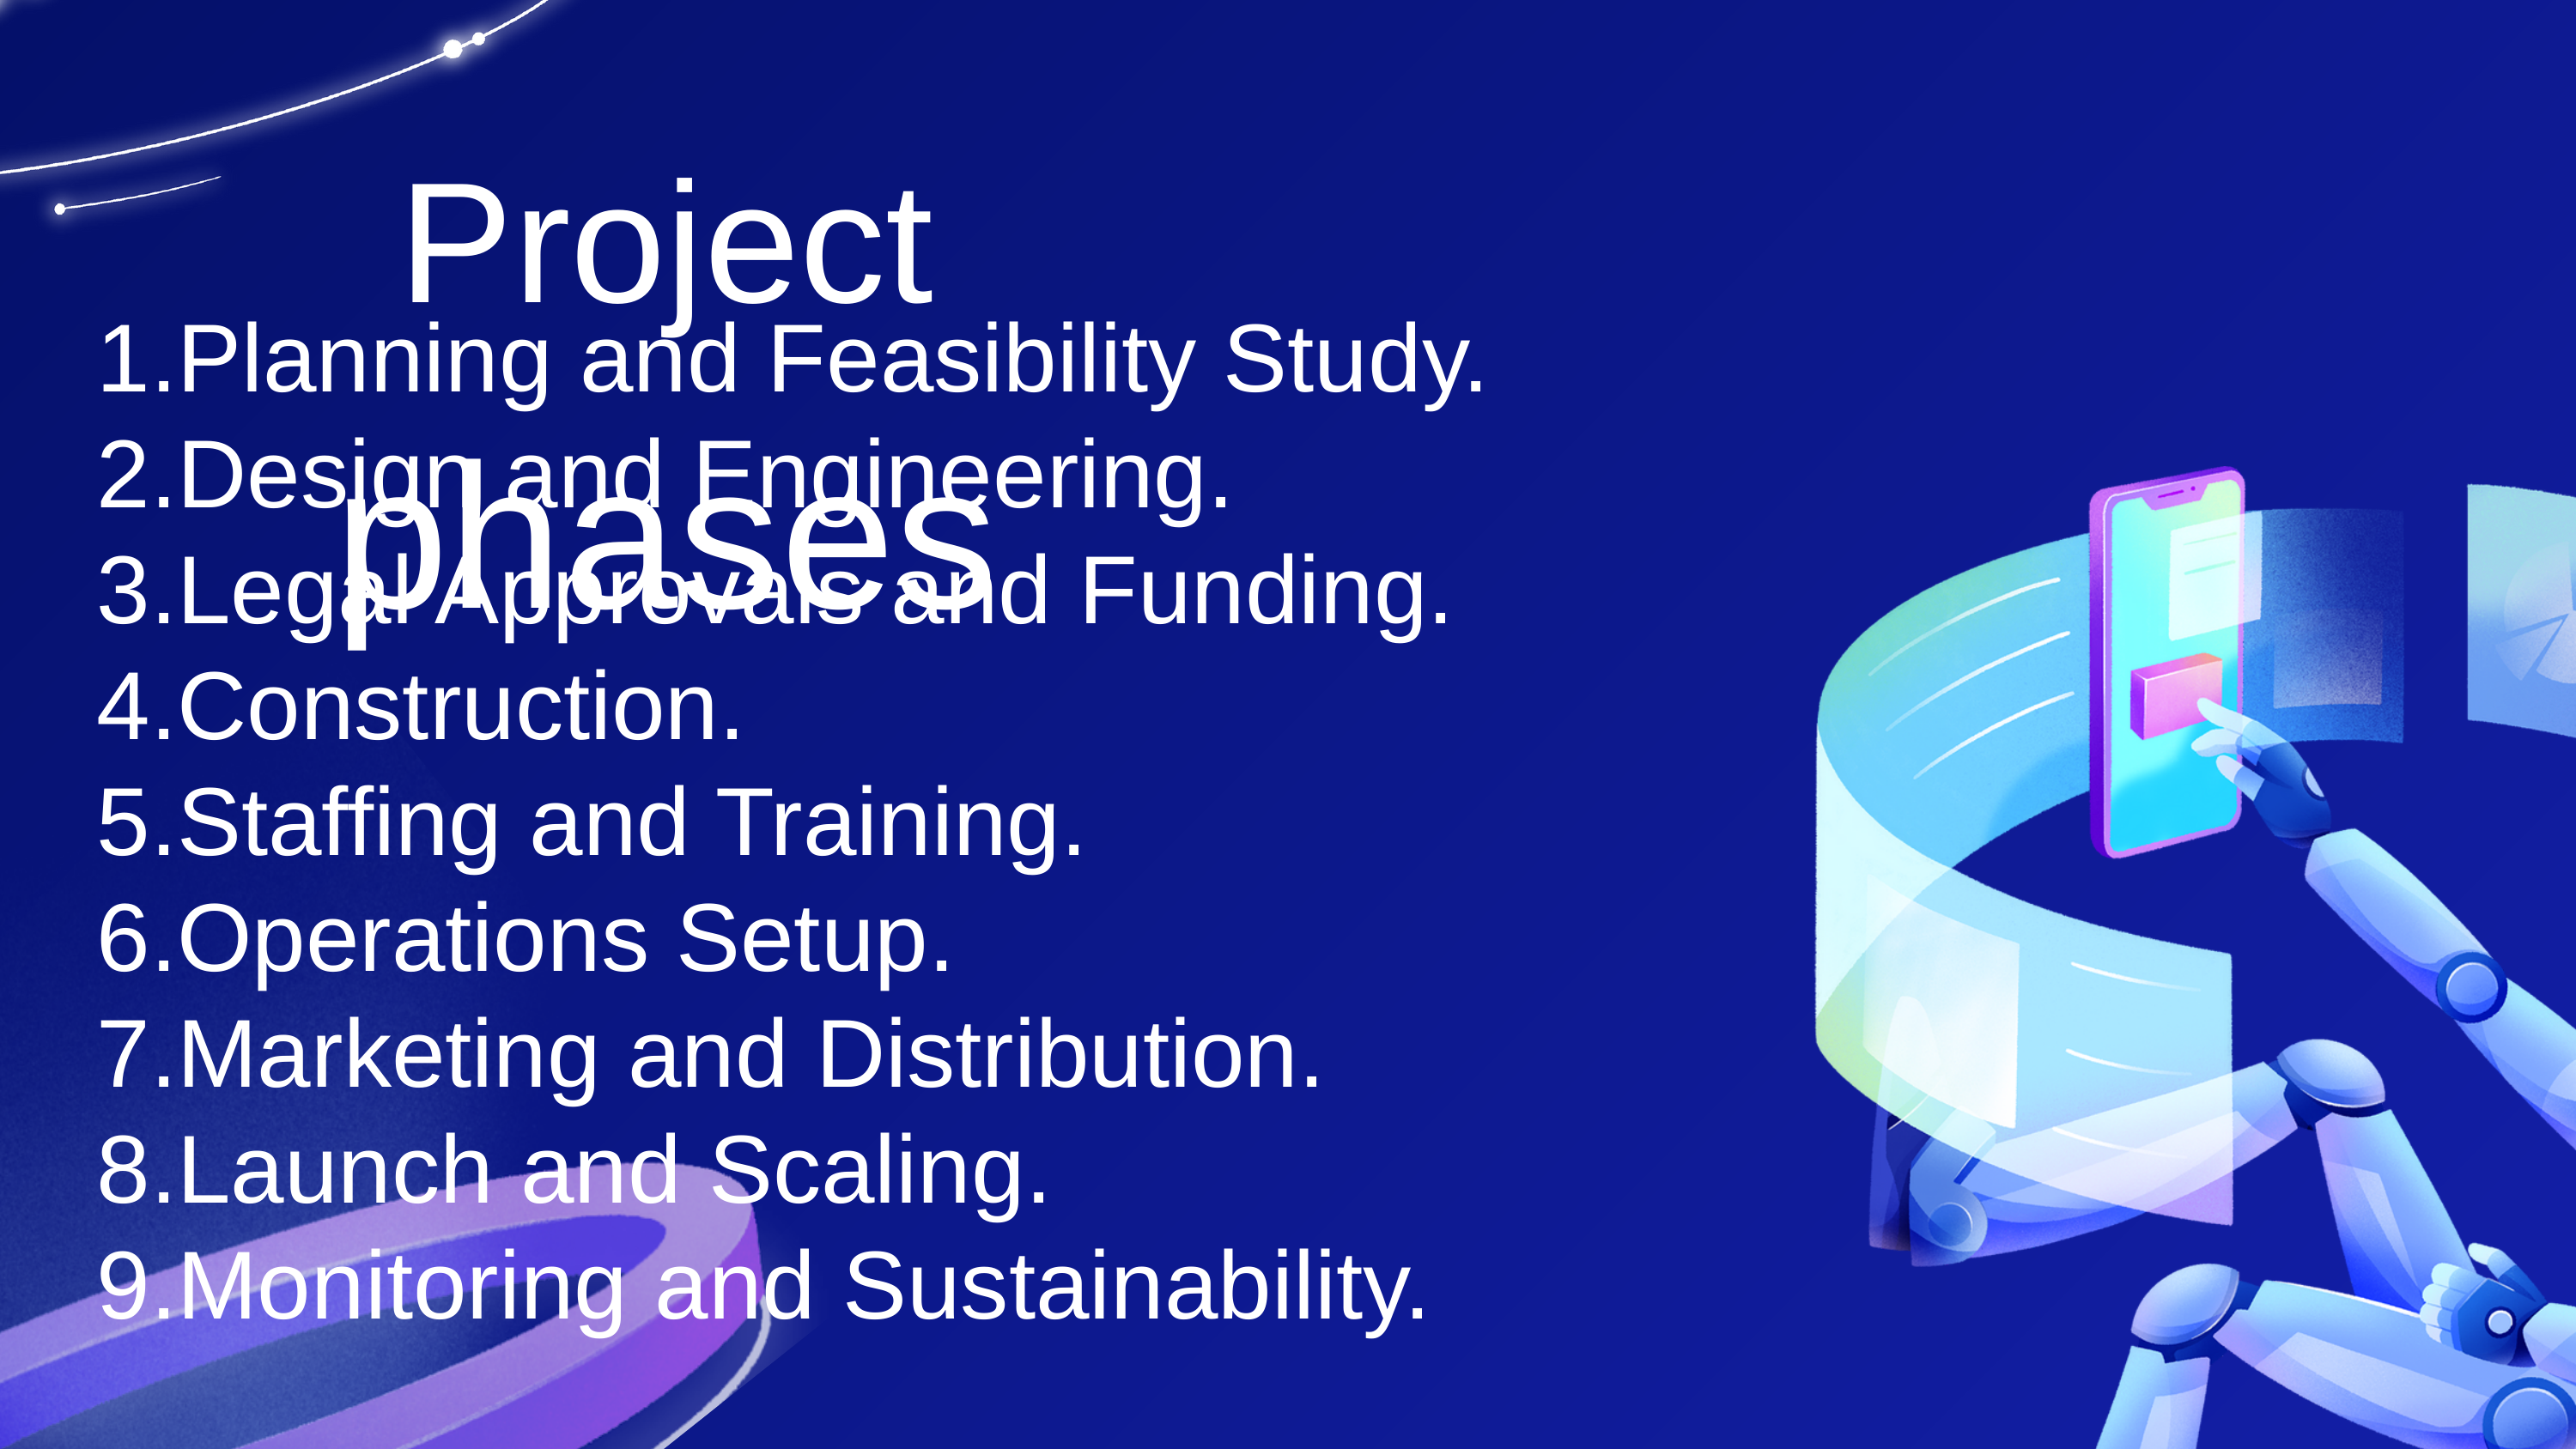

Project phases
Planning and Feasibility Study.
Design and Engineering.
Legal Approvals and Funding.
Construction.
Staffing and Training.
Operations Setup.
Marketing and Distribution.
Launch and Scaling.
Monitoring and Sustainability.